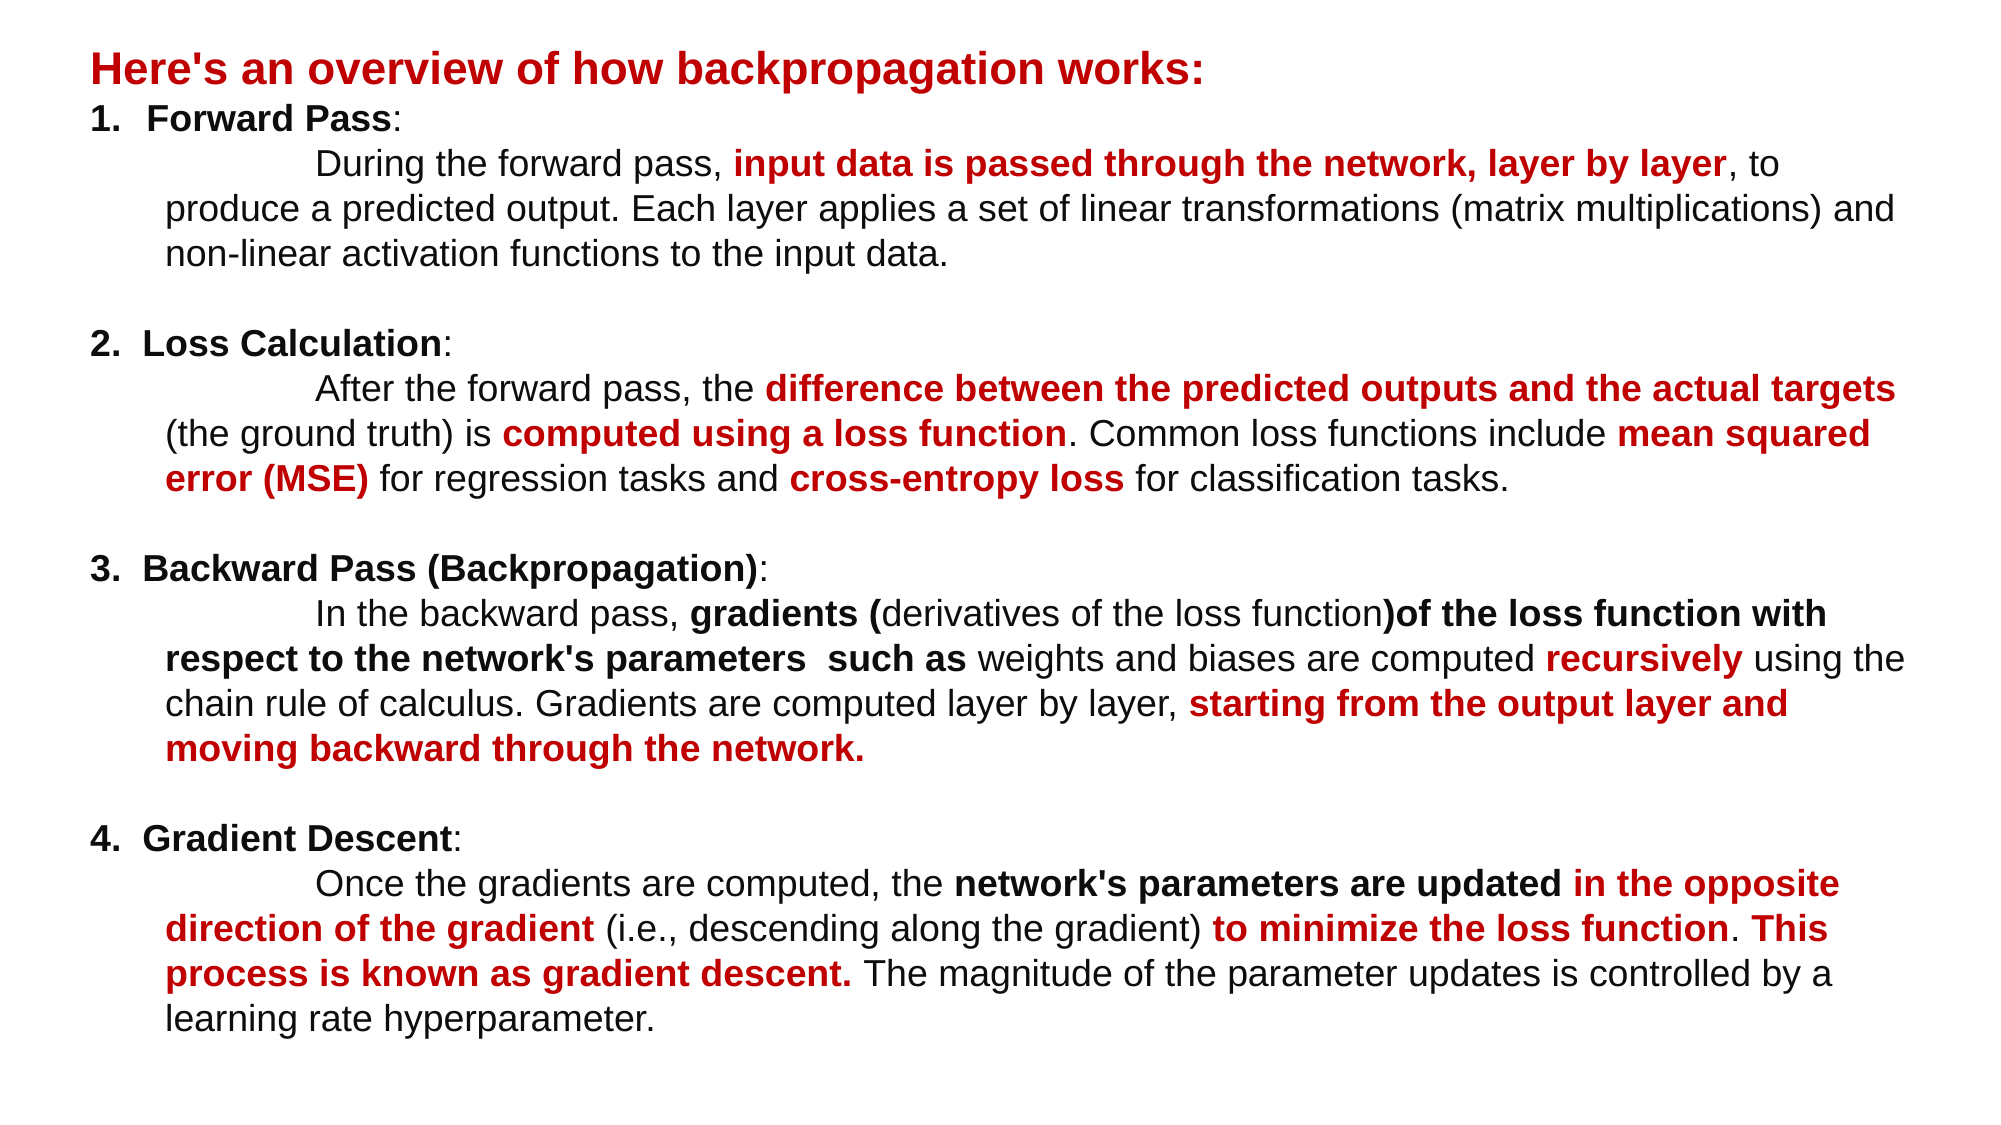

Here's an overview of how backpropagation works:
Forward Pass:
	During the forward pass, input data is passed through the network, layer by layer, to produce a predicted output. Each layer applies a set of linear transformations (matrix multiplications) and non-linear activation functions to the input data.

  Loss Calculation:
	After the forward pass, the difference between the predicted outputs and the actual targets (the ground truth) is computed using a loss function. Common loss functions include mean squared error (MSE) for regression tasks and cross-entropy loss for classification tasks.

  Backward Pass (Backpropagation):
	In the backward pass, gradients (derivatives of the loss function)of the loss function with respect to the network's parameters  such as weights and biases are computed recursively using the chain rule of calculus. Gradients are computed layer by layer, starting from the output layer and moving backward through the network.

  Gradient Descent:
	Once the gradients are computed, the network's parameters are updated in the opposite direction of the gradient (i.e., descending along the gradient) to minimize the loss function. This process is known as gradient descent. The magnitude of the parameter updates is controlled by a learning rate hyperparameter.